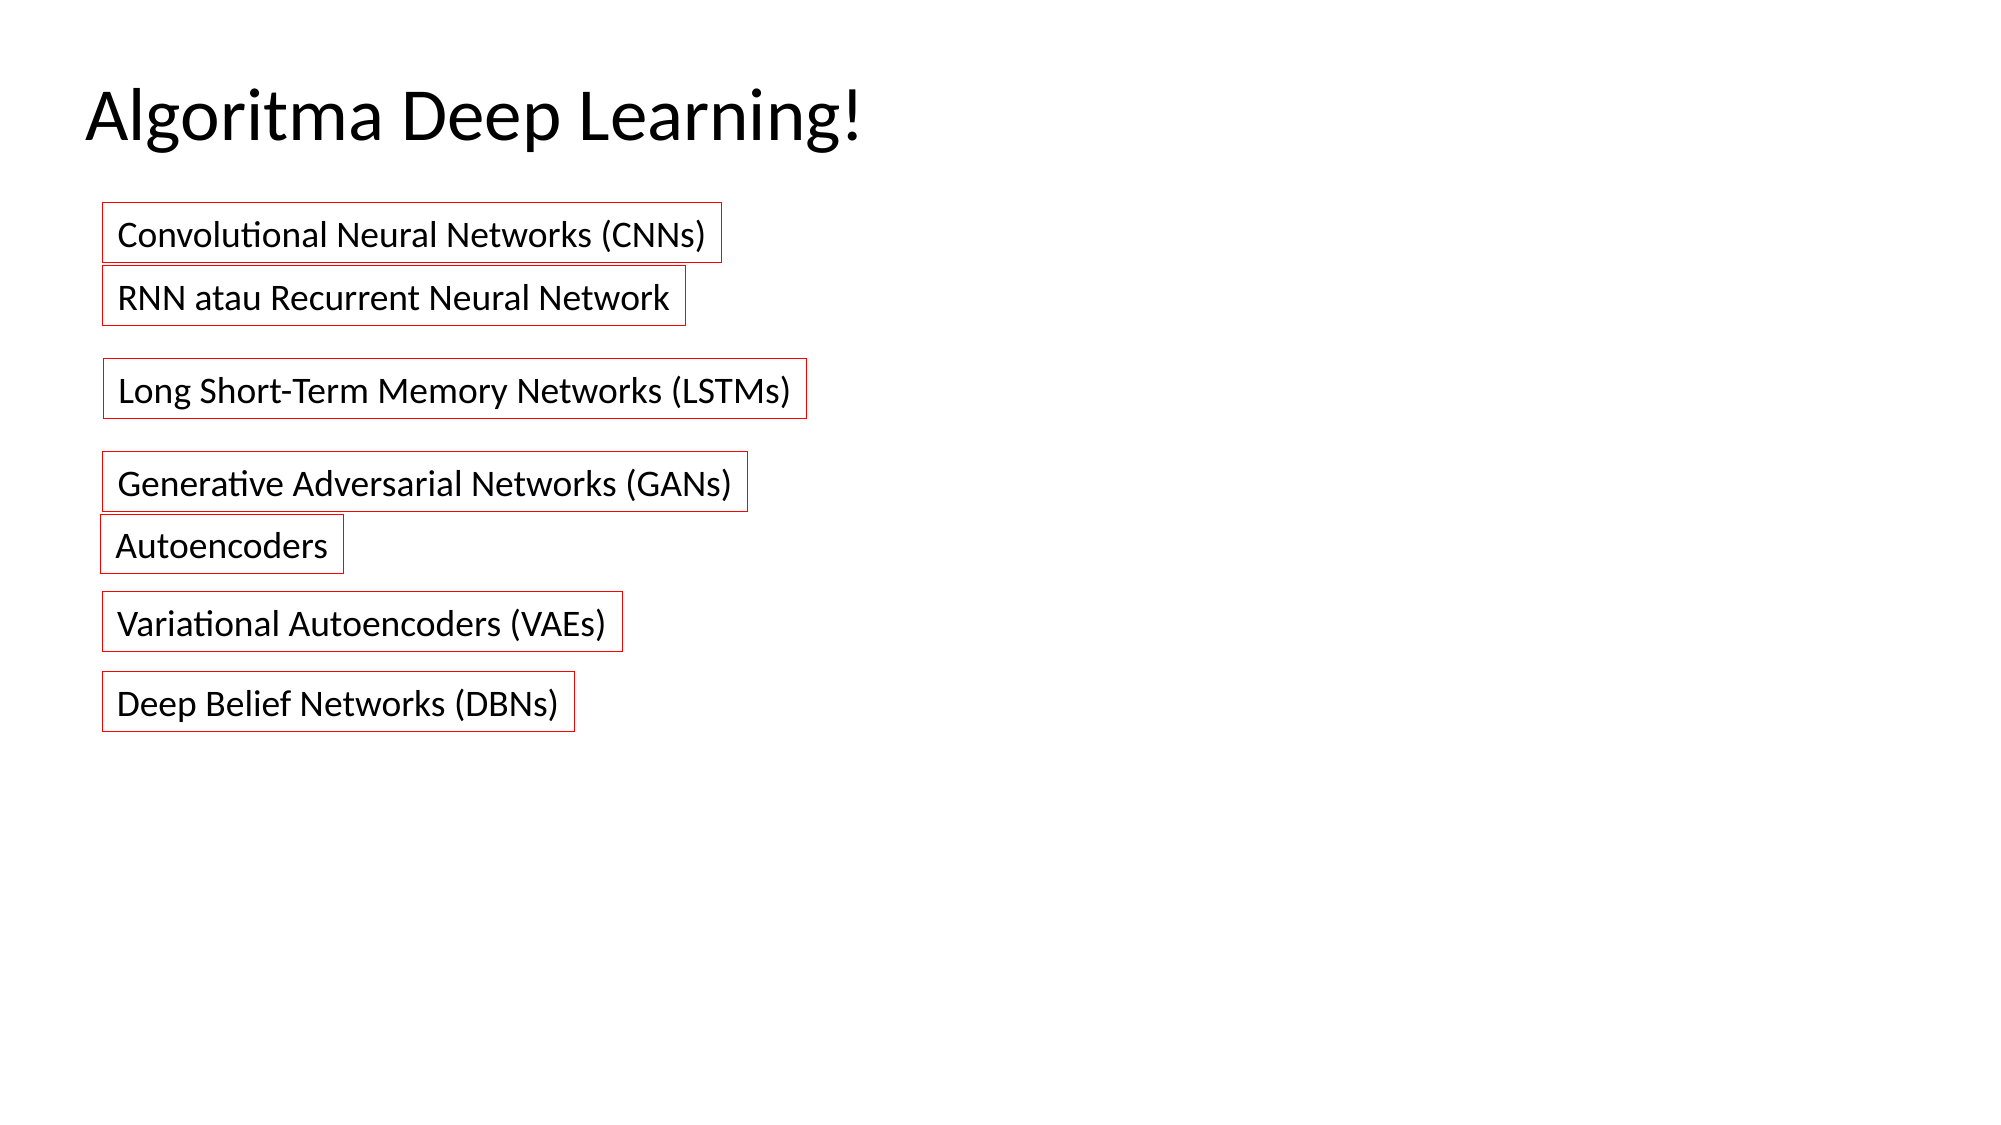

# Algoritma Deep Learning!
Convolutional Neural Networks (CNNs)
RNN atau Recurrent Neural Network
Long Short-Term Memory Networks (LSTMs)
Generative Adversarial Networks (GANs)
Autoencoders
Variational Autoencoders (VAEs)
Deep Belief Networks (DBNs)